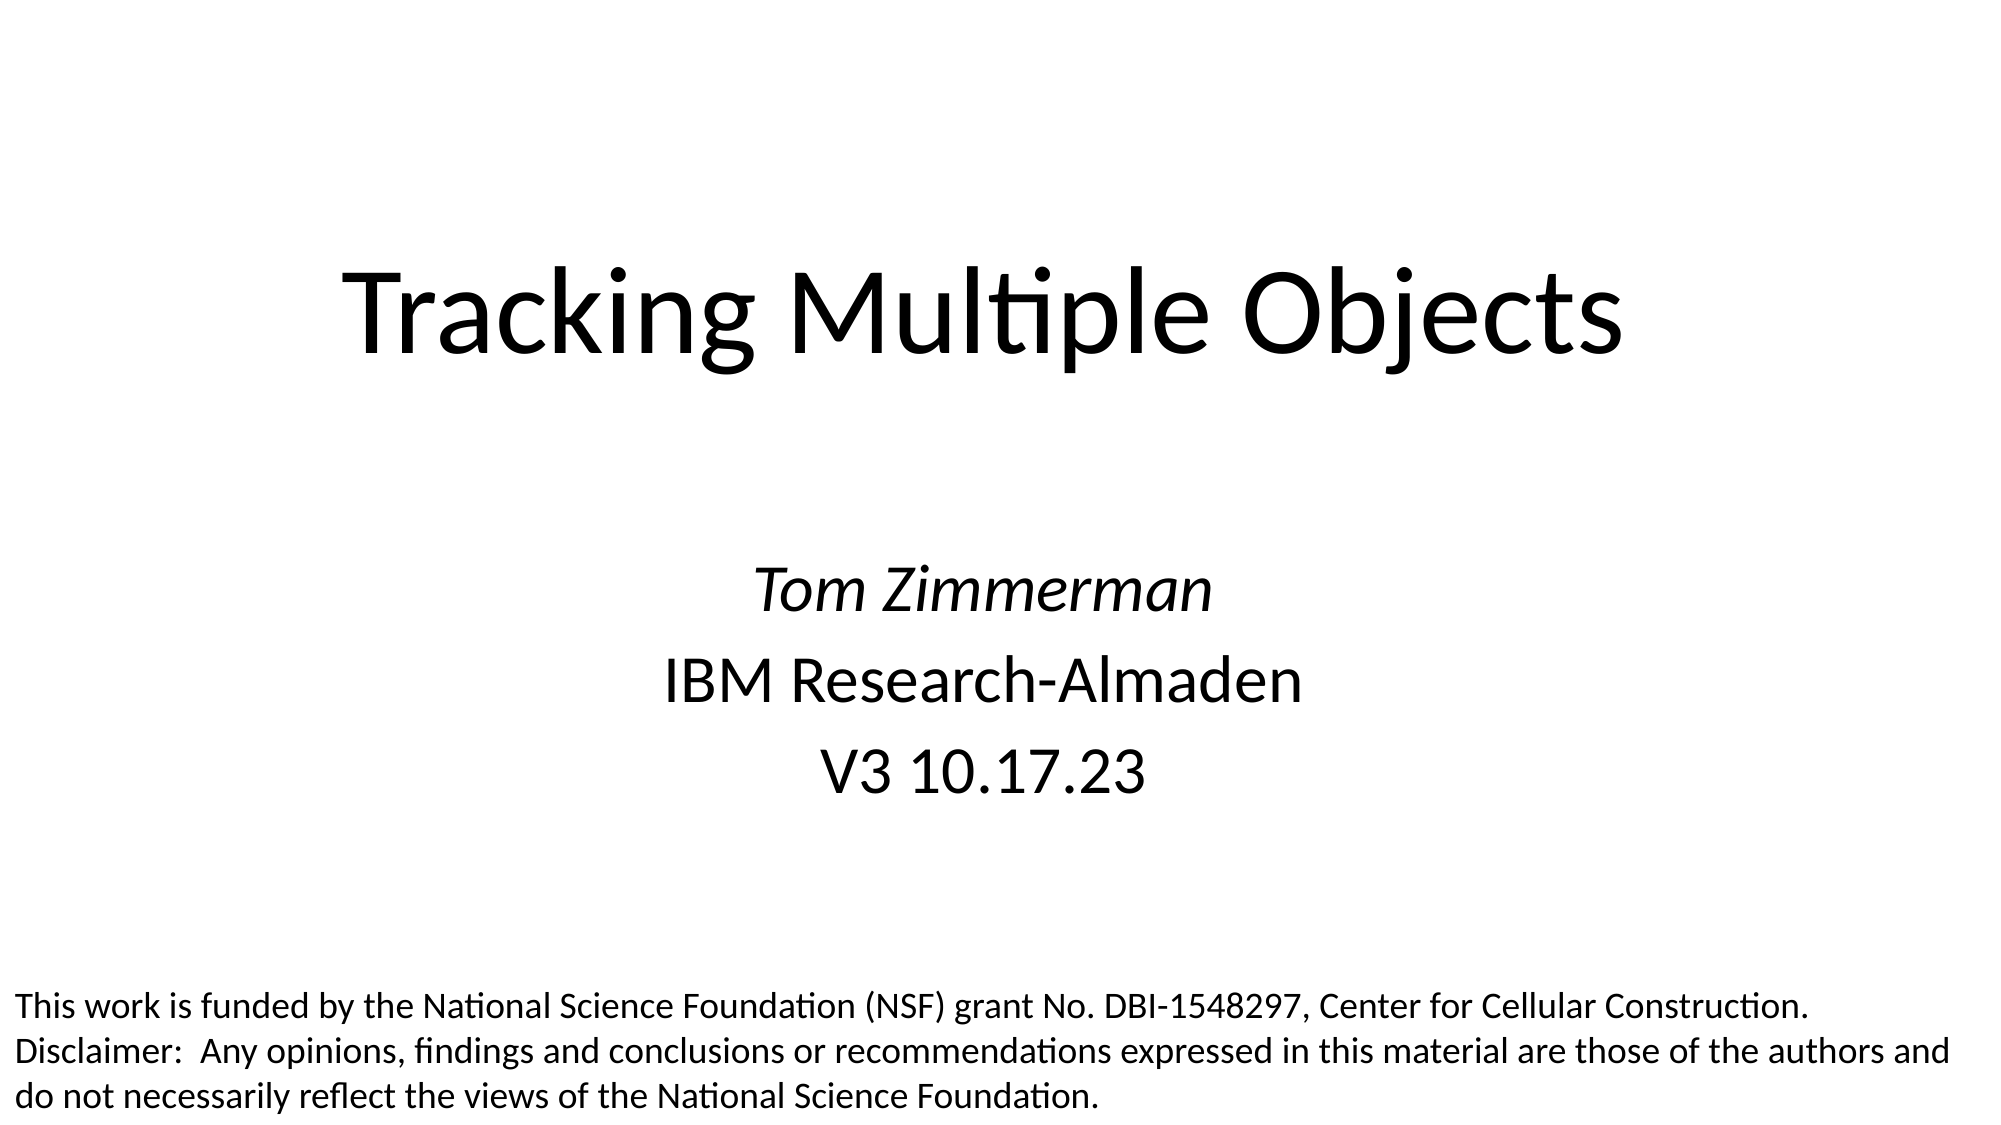

# Tracking Multiple Objects
Tom Zimmerman
IBM Research-Almaden
V3 10.17.23
This work is funded by the National Science Foundation (NSF) grant No. DBI-1548297, Center for Cellular Construction.
Disclaimer:  Any opinions, findings and conclusions or recommendations expressed in this material are those of the authors and do not necessarily reflect the views of the National Science Foundation.